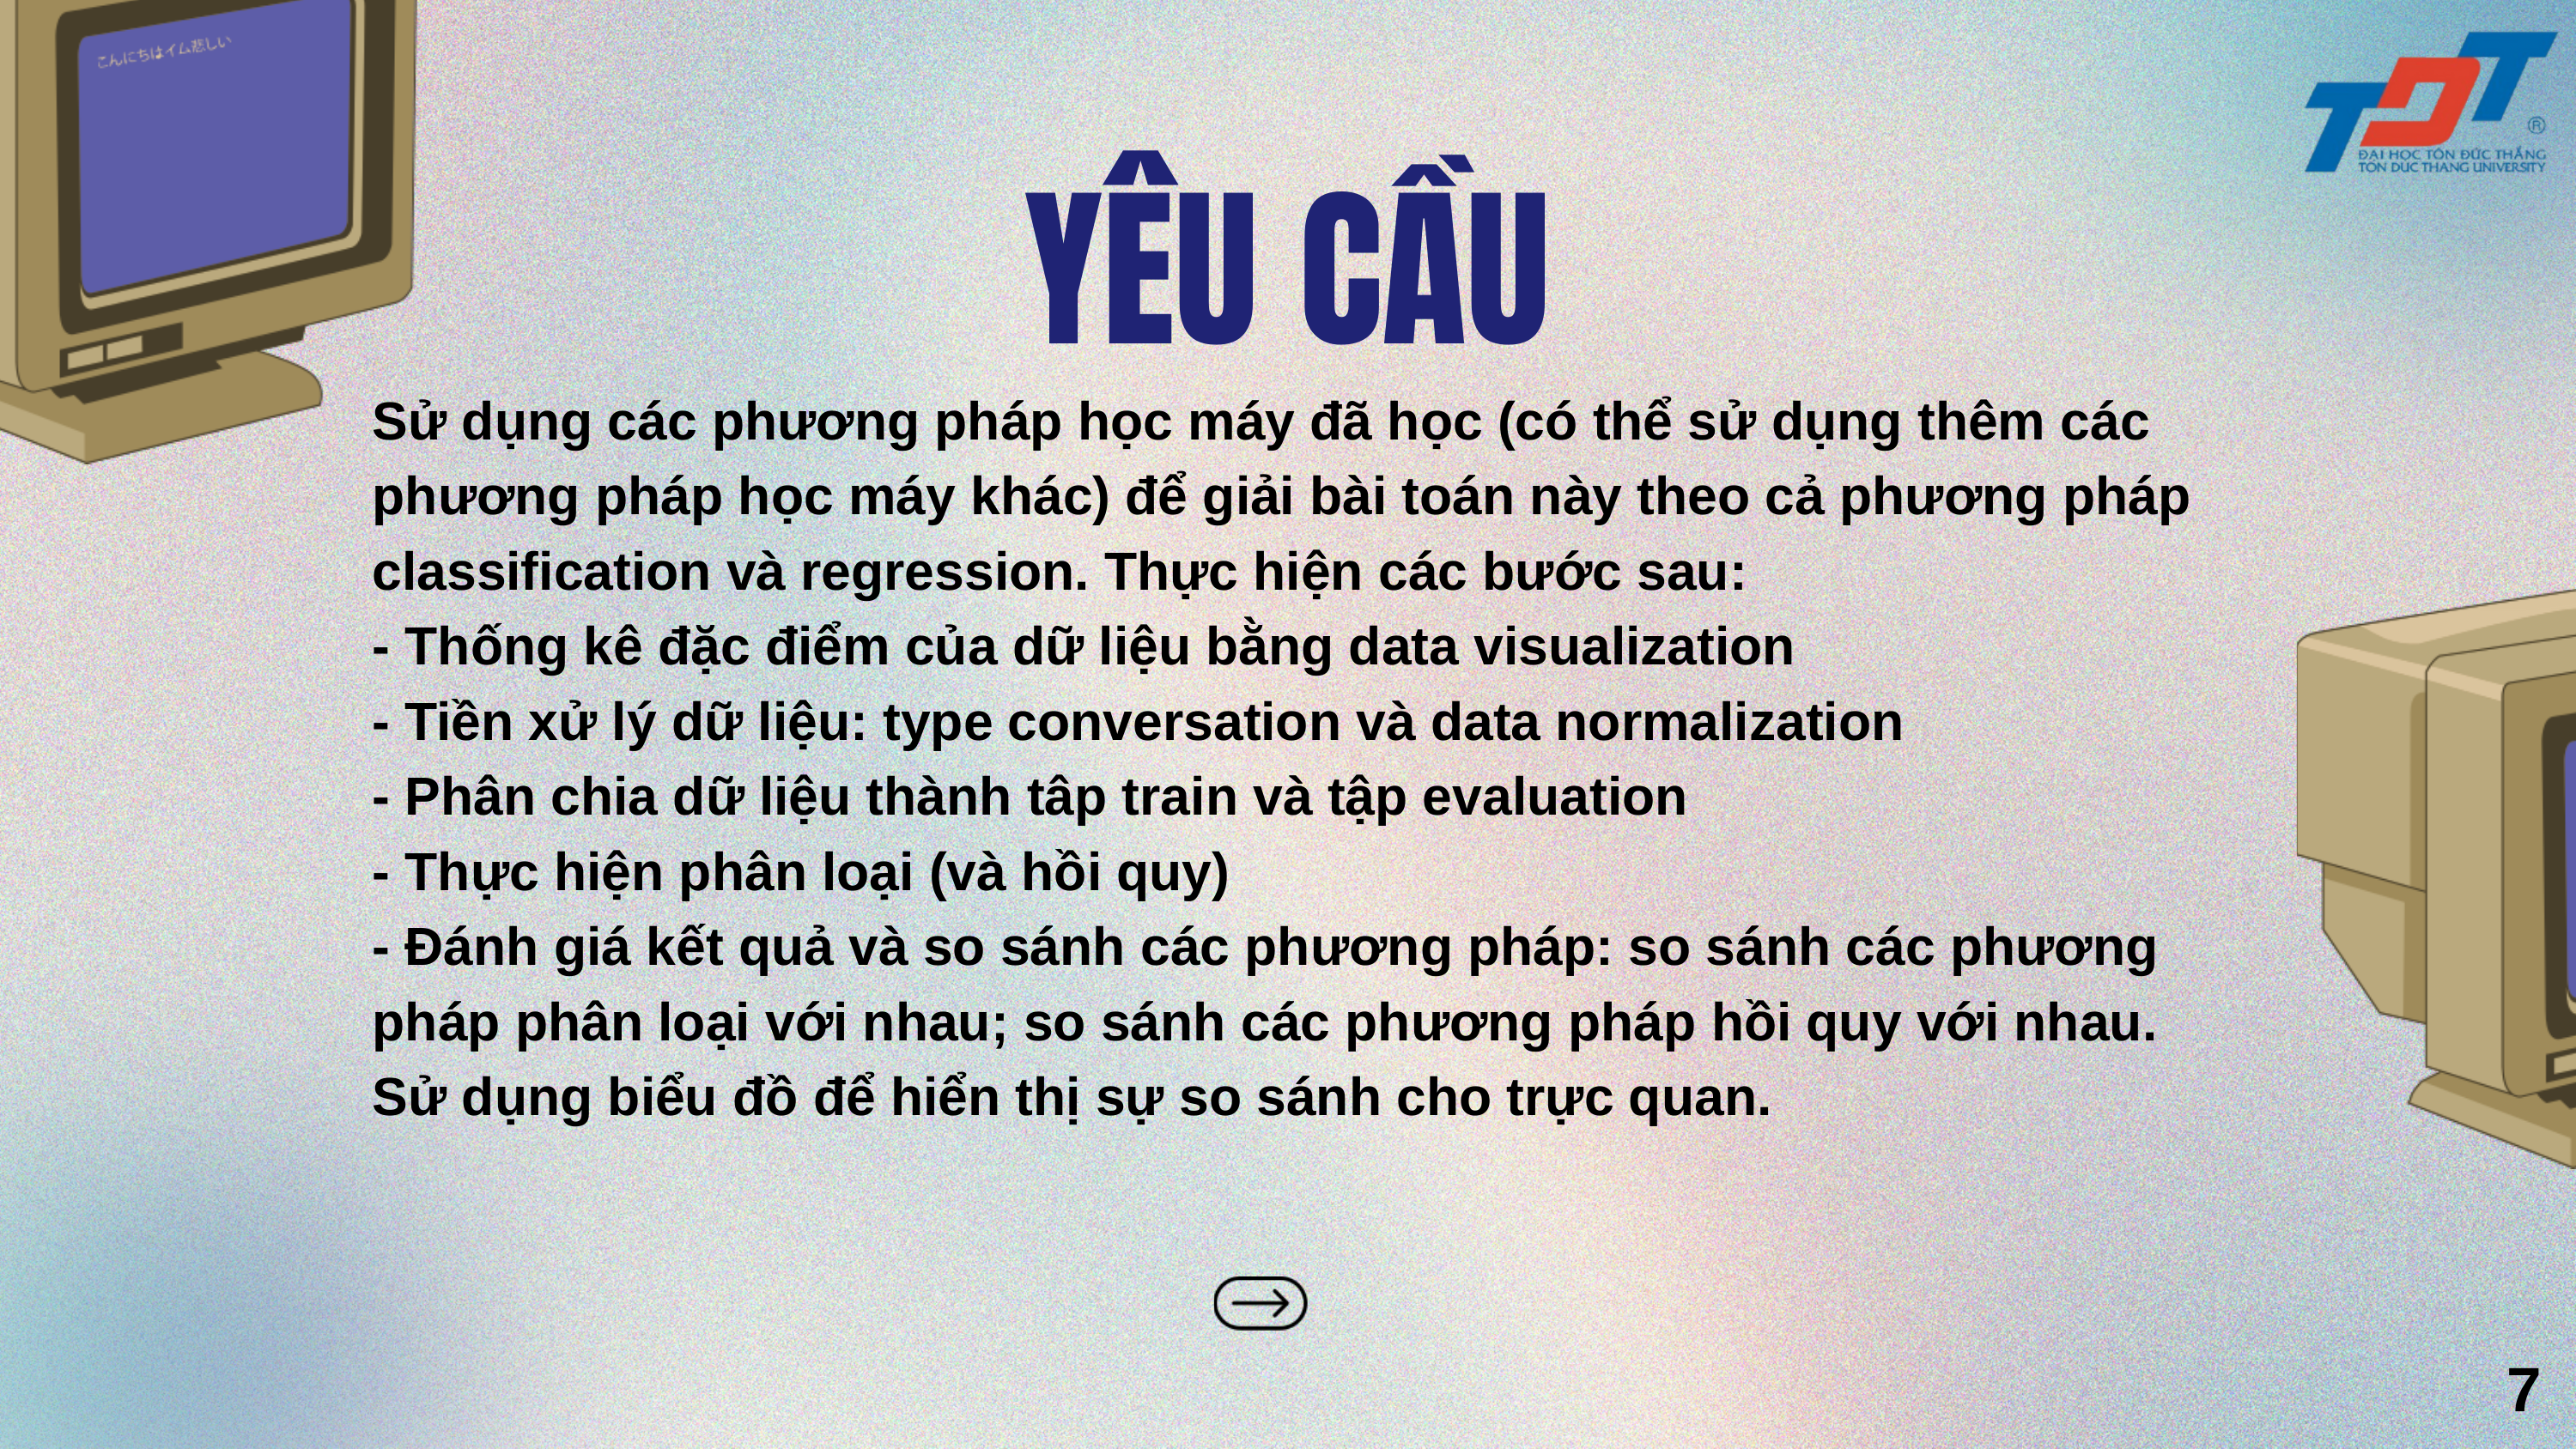

YÊU CẦU
Sử dụng các phương pháp học máy đã học (có thể sử dụng thêm các phương pháp học máy khác) để giải bài toán này theo cả phương pháp classification và regression. Thực hiện các bước sau:
- Thống kê đặc điểm của dữ liệu bằng data visualization
- Tiền xử lý dữ liệu: type conversation và data normalization
- Phân chia dữ liệu thành tâp train và tập evaluation
- Thực hiện phân loại (và hồi quy)
- Đánh giá kết quả và so sánh các phương pháp: so sánh các phương pháp phân loại với nhau; so sánh các phương pháp hồi quy với nhau. Sử dụng biểu đồ để hiển thị sự so sánh cho trực quan.

7